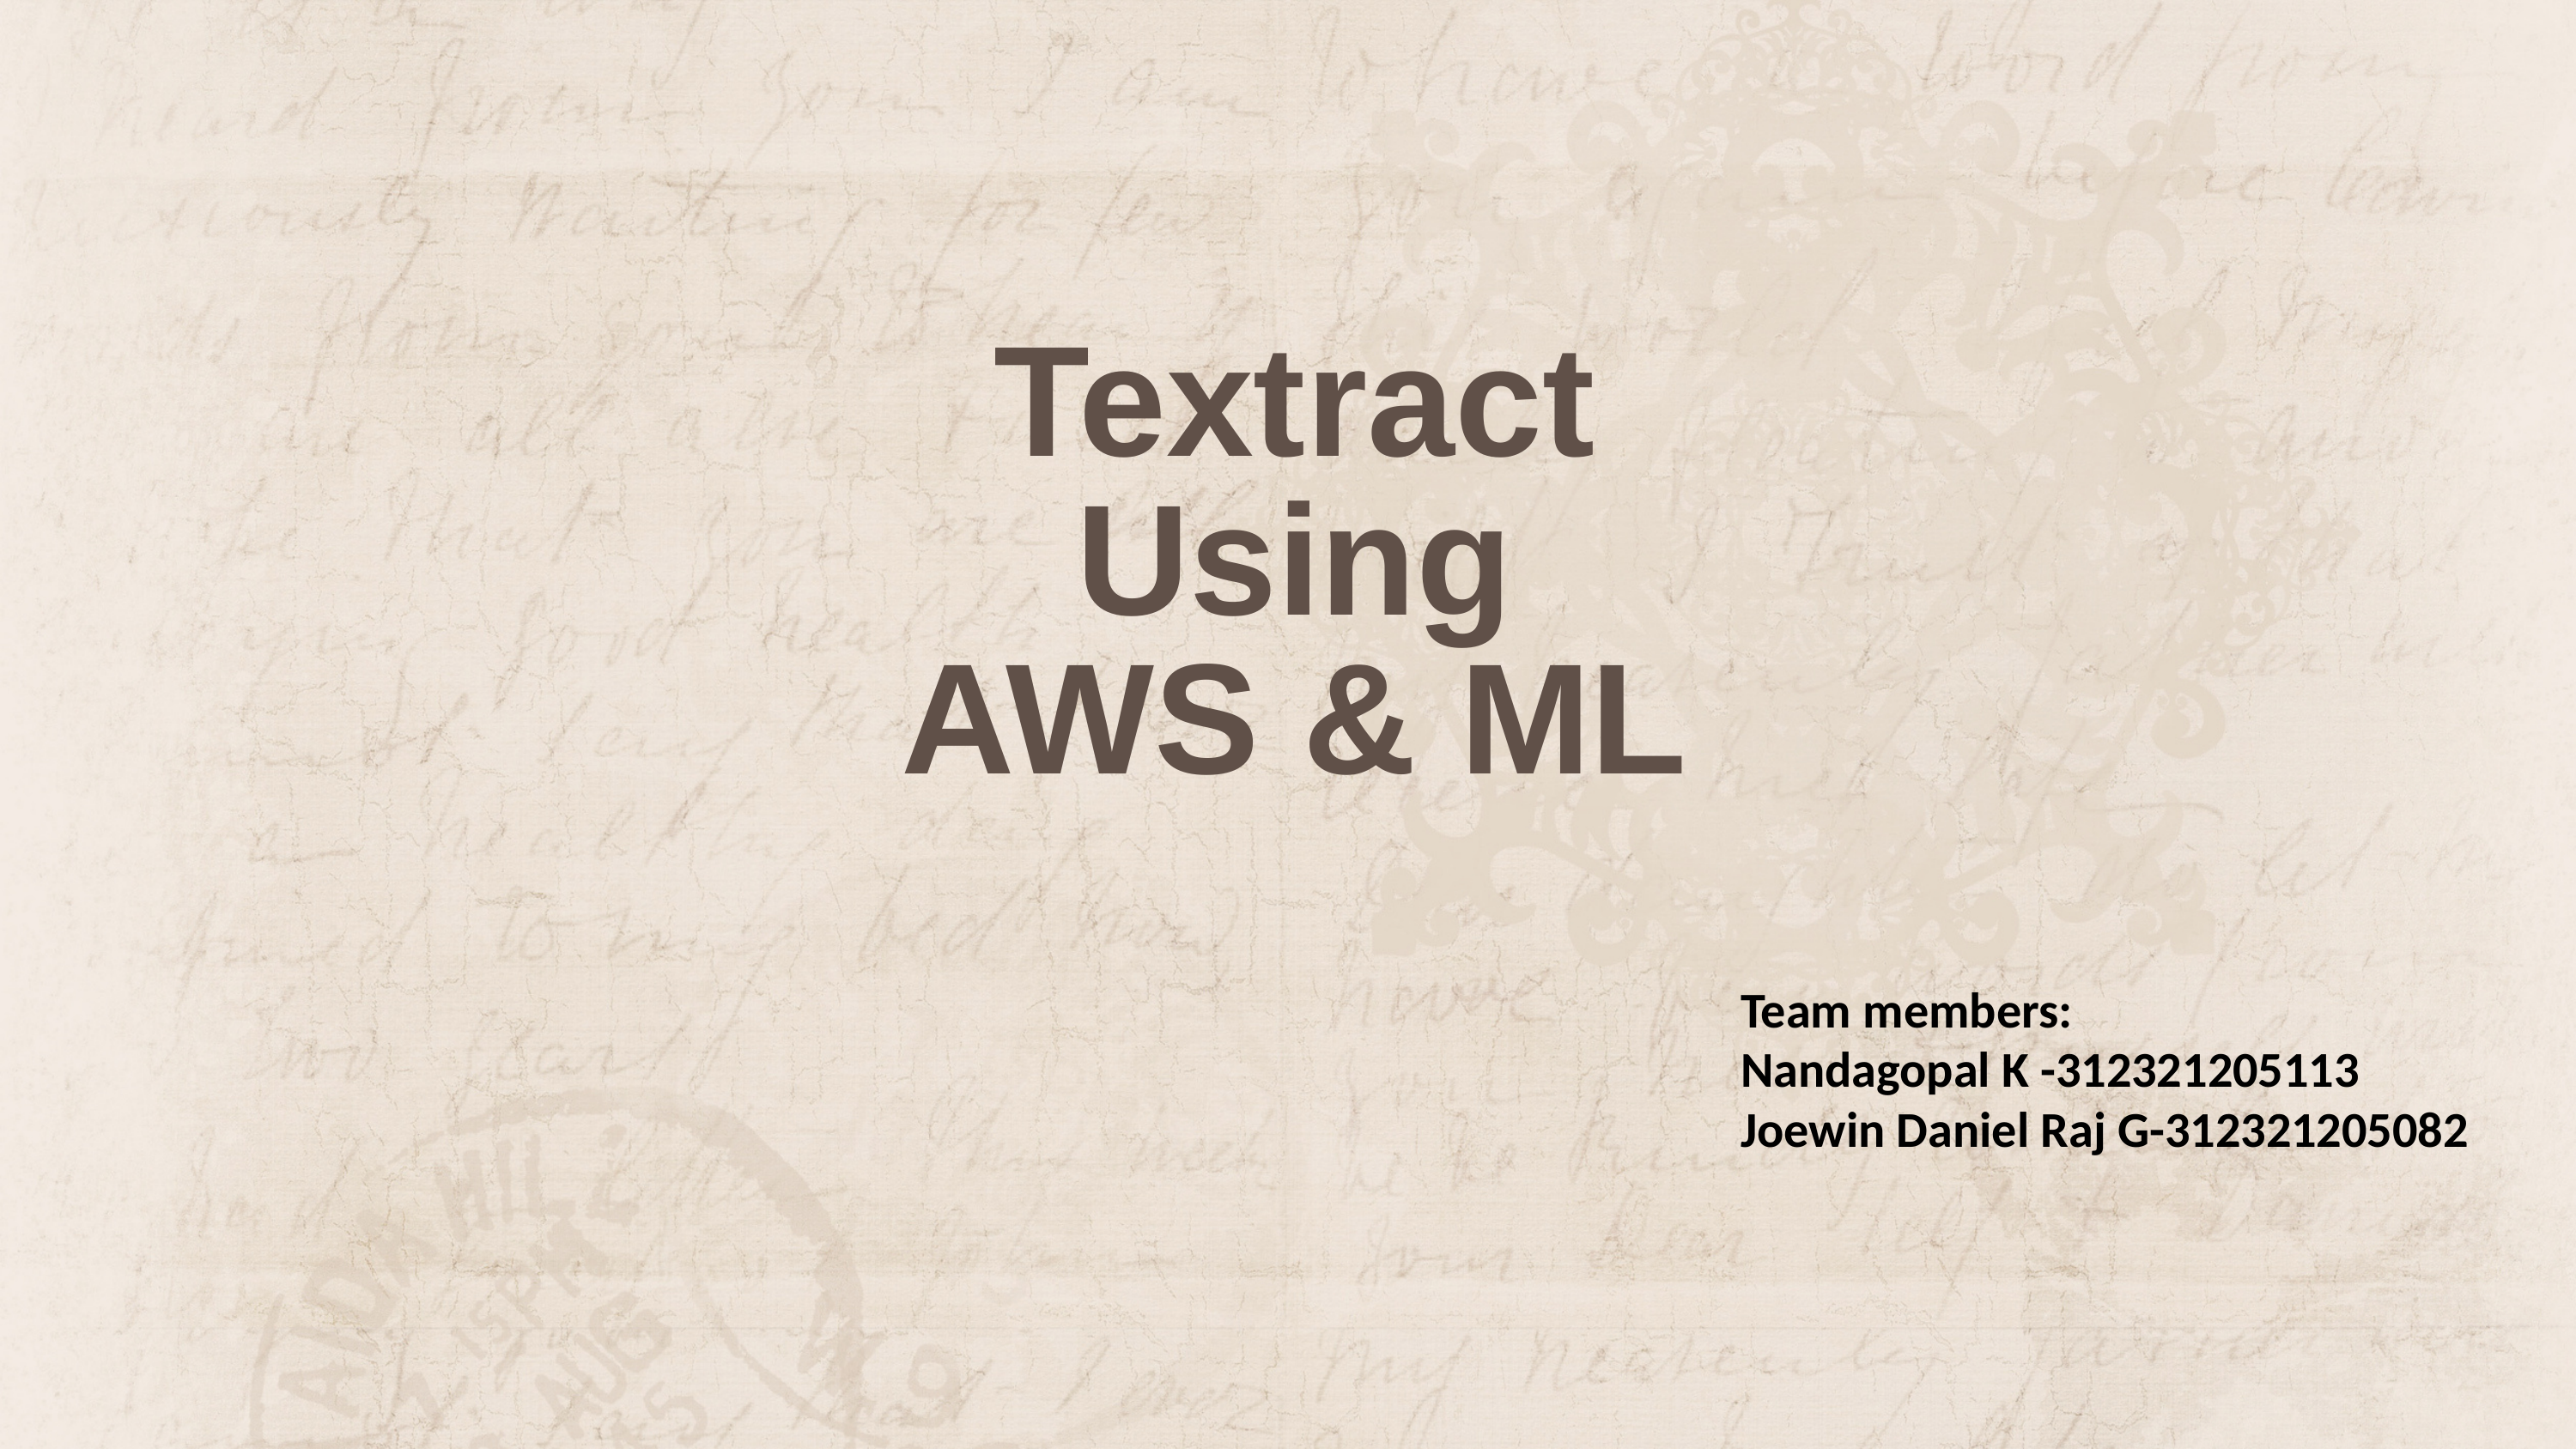

Textract
Using
AWS & ML
Team members:
Nandagopal K -312321205113
Joewin Daniel Raj G-312321205082